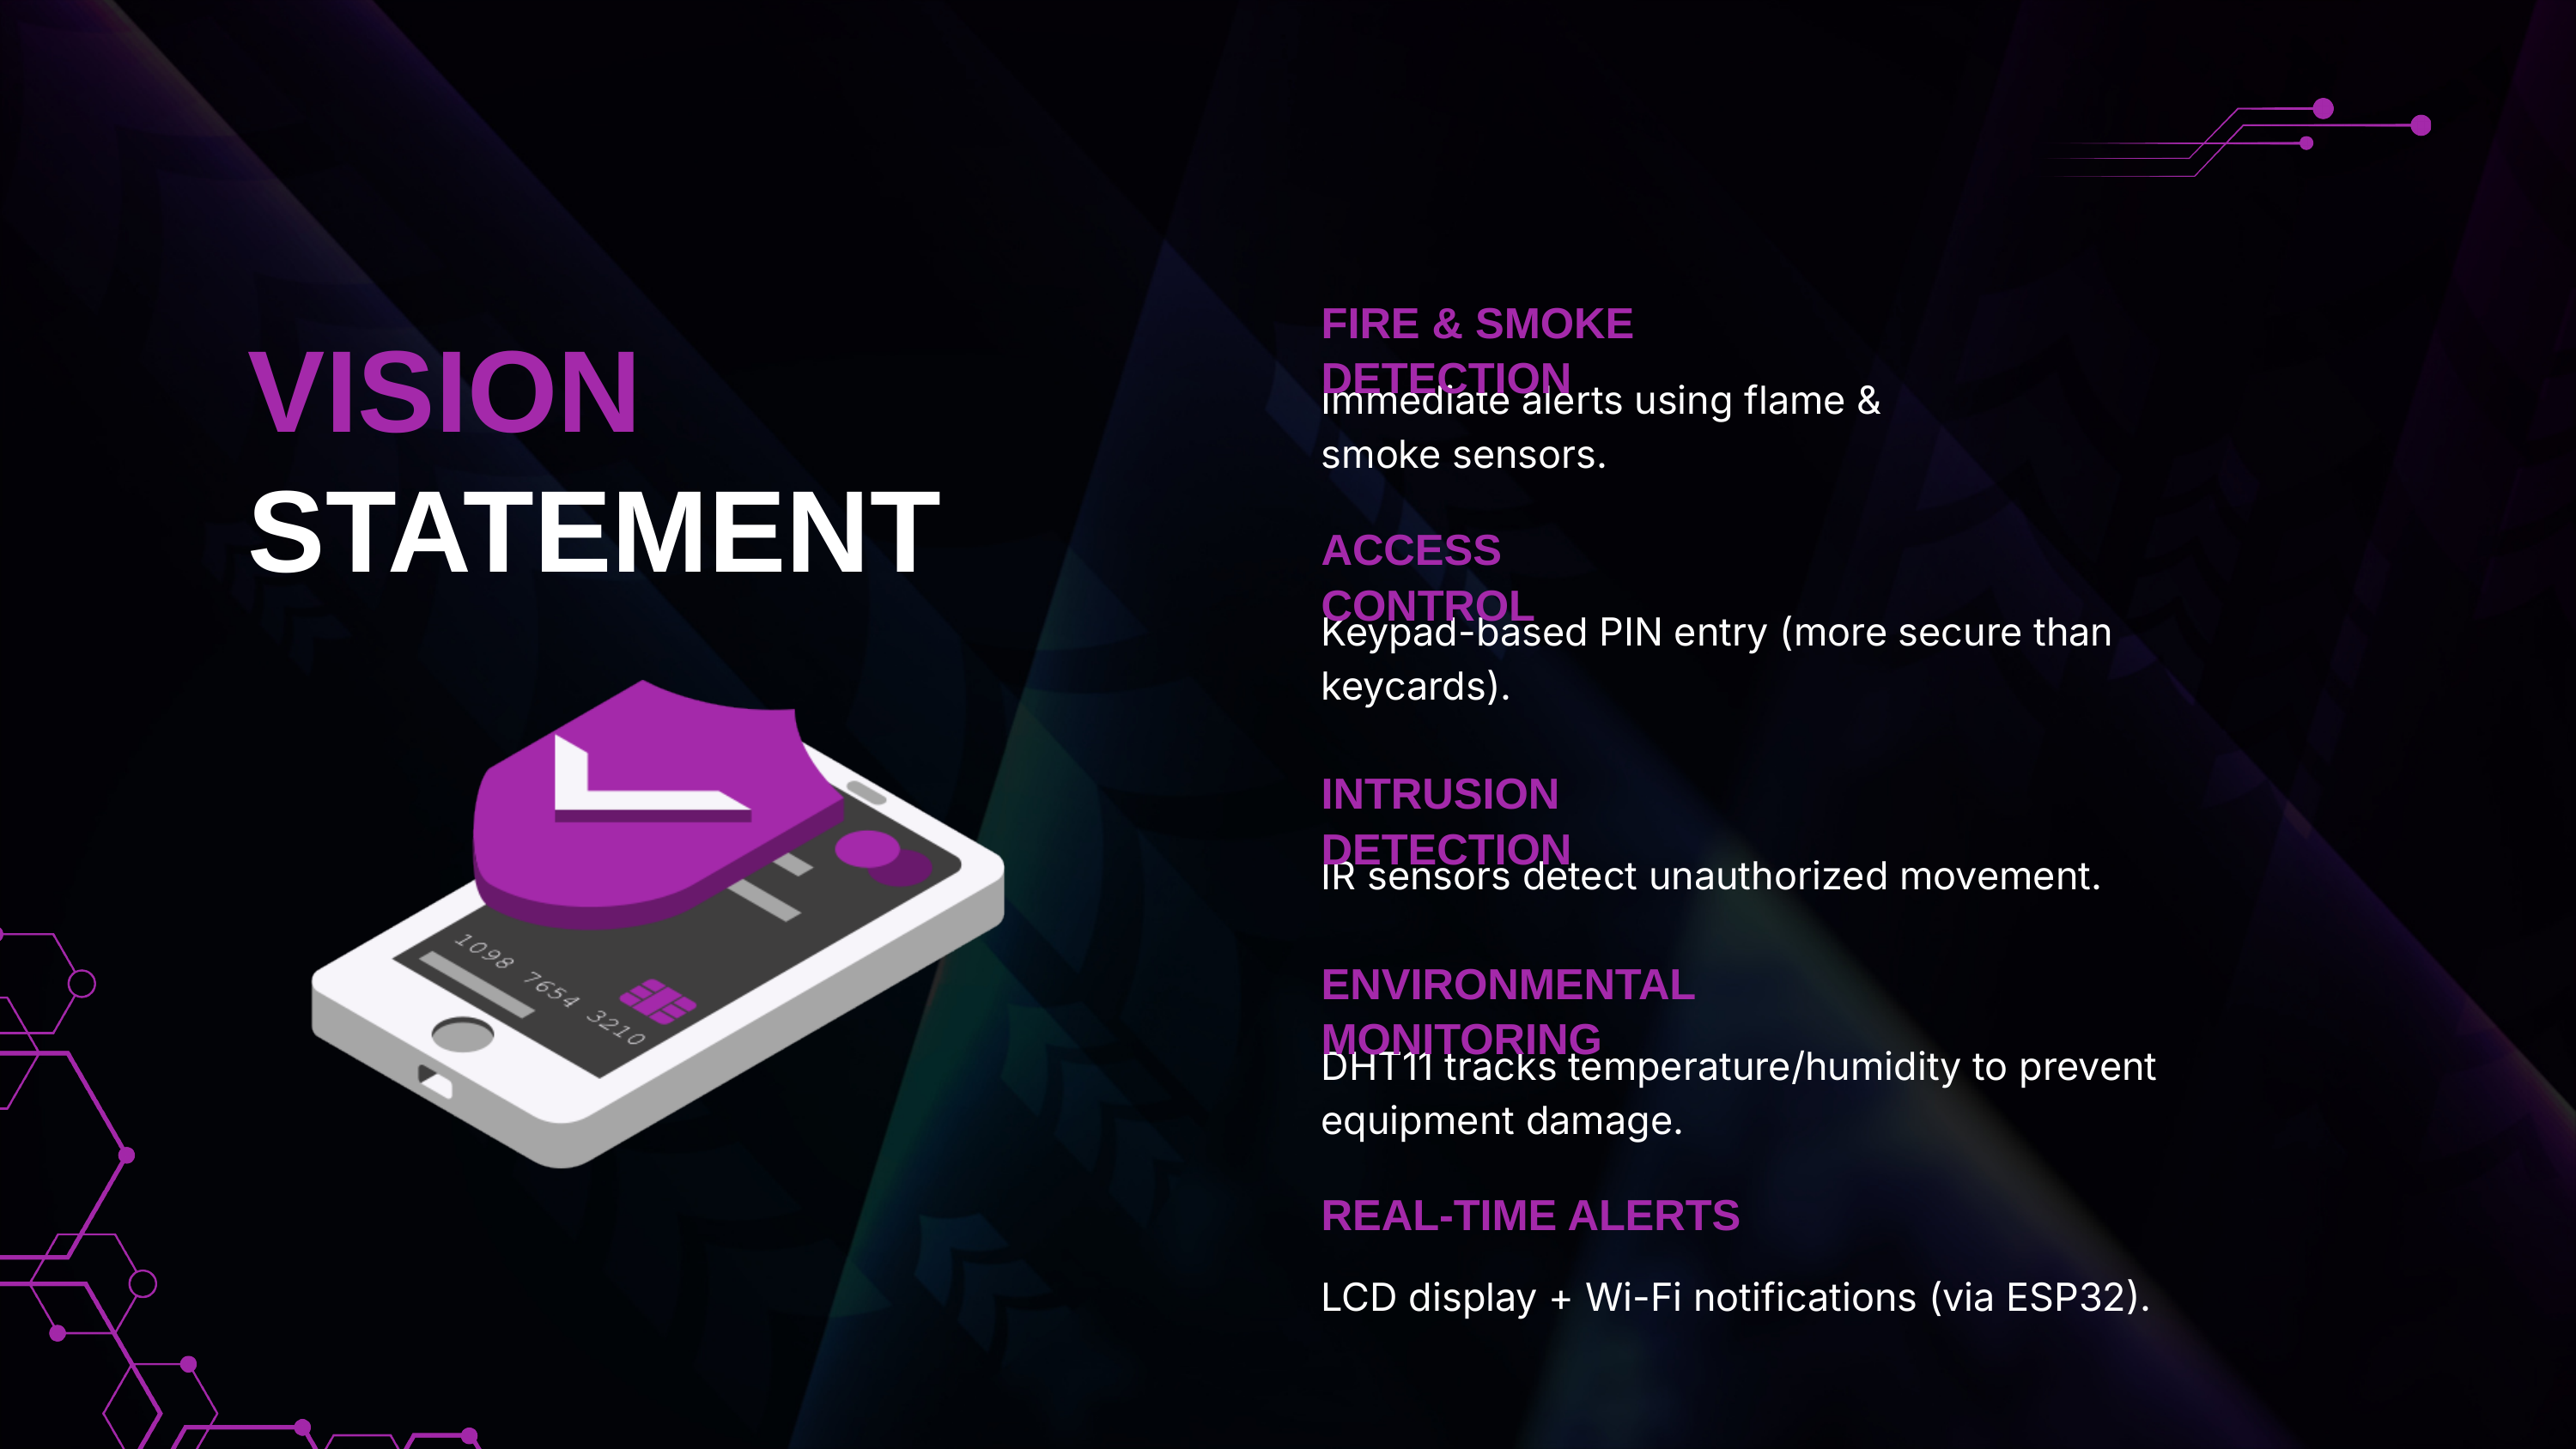

FIRE & SMOKE DETECTION
VISION
Immediate alerts using flame & smoke sensors.
STATEMENT
ACCESS CONTROL
Keypad-based PIN entry (more secure than keycards).

INTRUSION DETECTION
IR sensors detect unauthorized movement.

ENVIRONMENTAL MONITORING
DHT11 tracks temperature/humidity to prevent equipment damage.
REAL-TIME ALERTS
LCD display + Wi-Fi notifications (via ESP32).